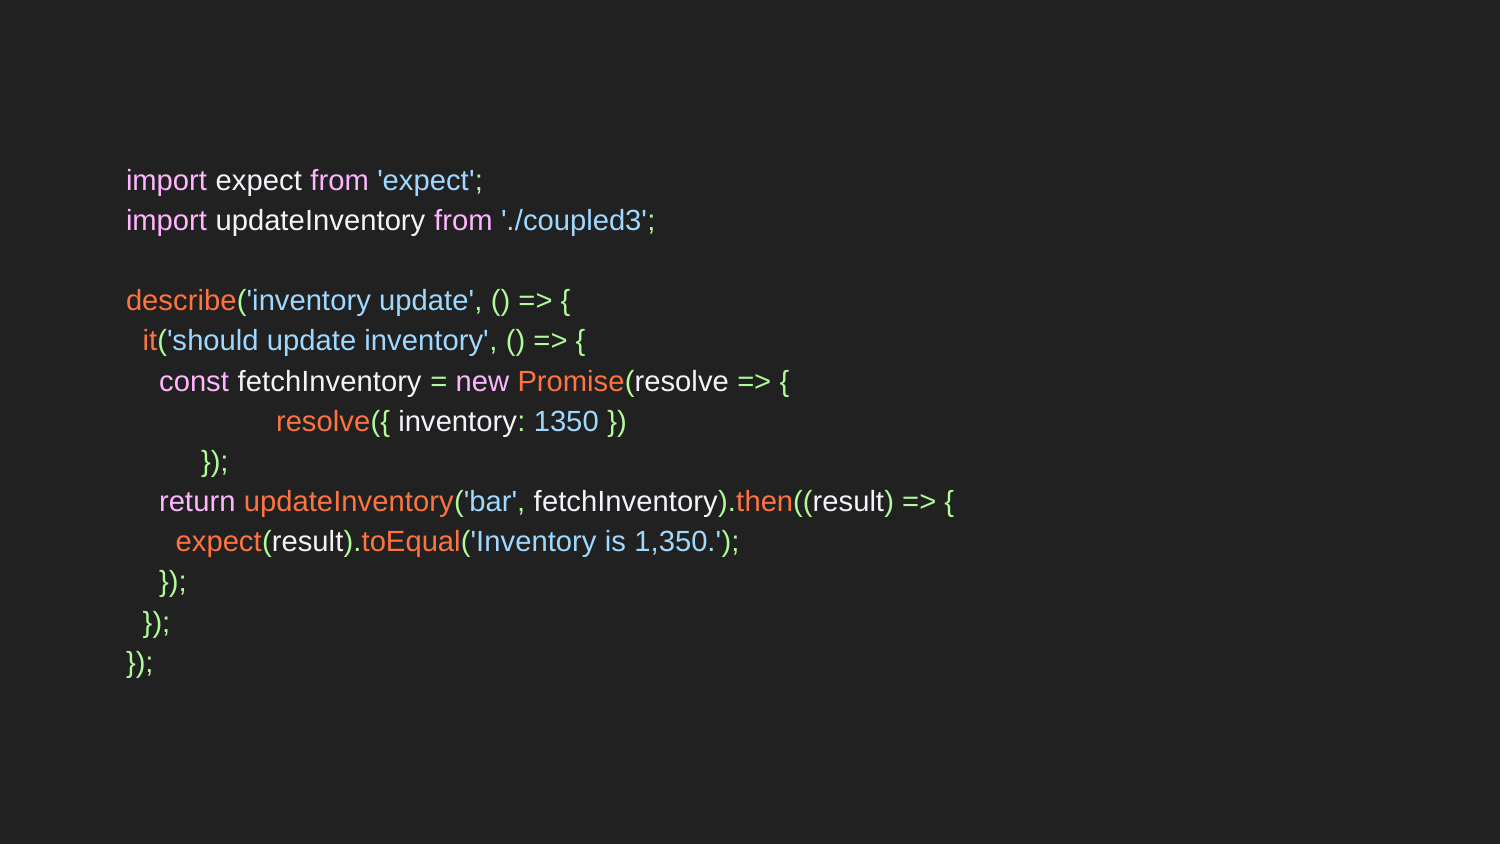

import expect from 'expect';
import updateInventory from './coupled3';

describe('inventory update', () => {
  it('should update inventory', () => {
    const fetchInventory = new Promise(resolve => {
resolve({ inventory: 1350 })
});
    return updateInventory('bar', fetchInventory).then((result) => {
      expect(result).toEqual('Inventory is 1,350.');
    });
  });
});